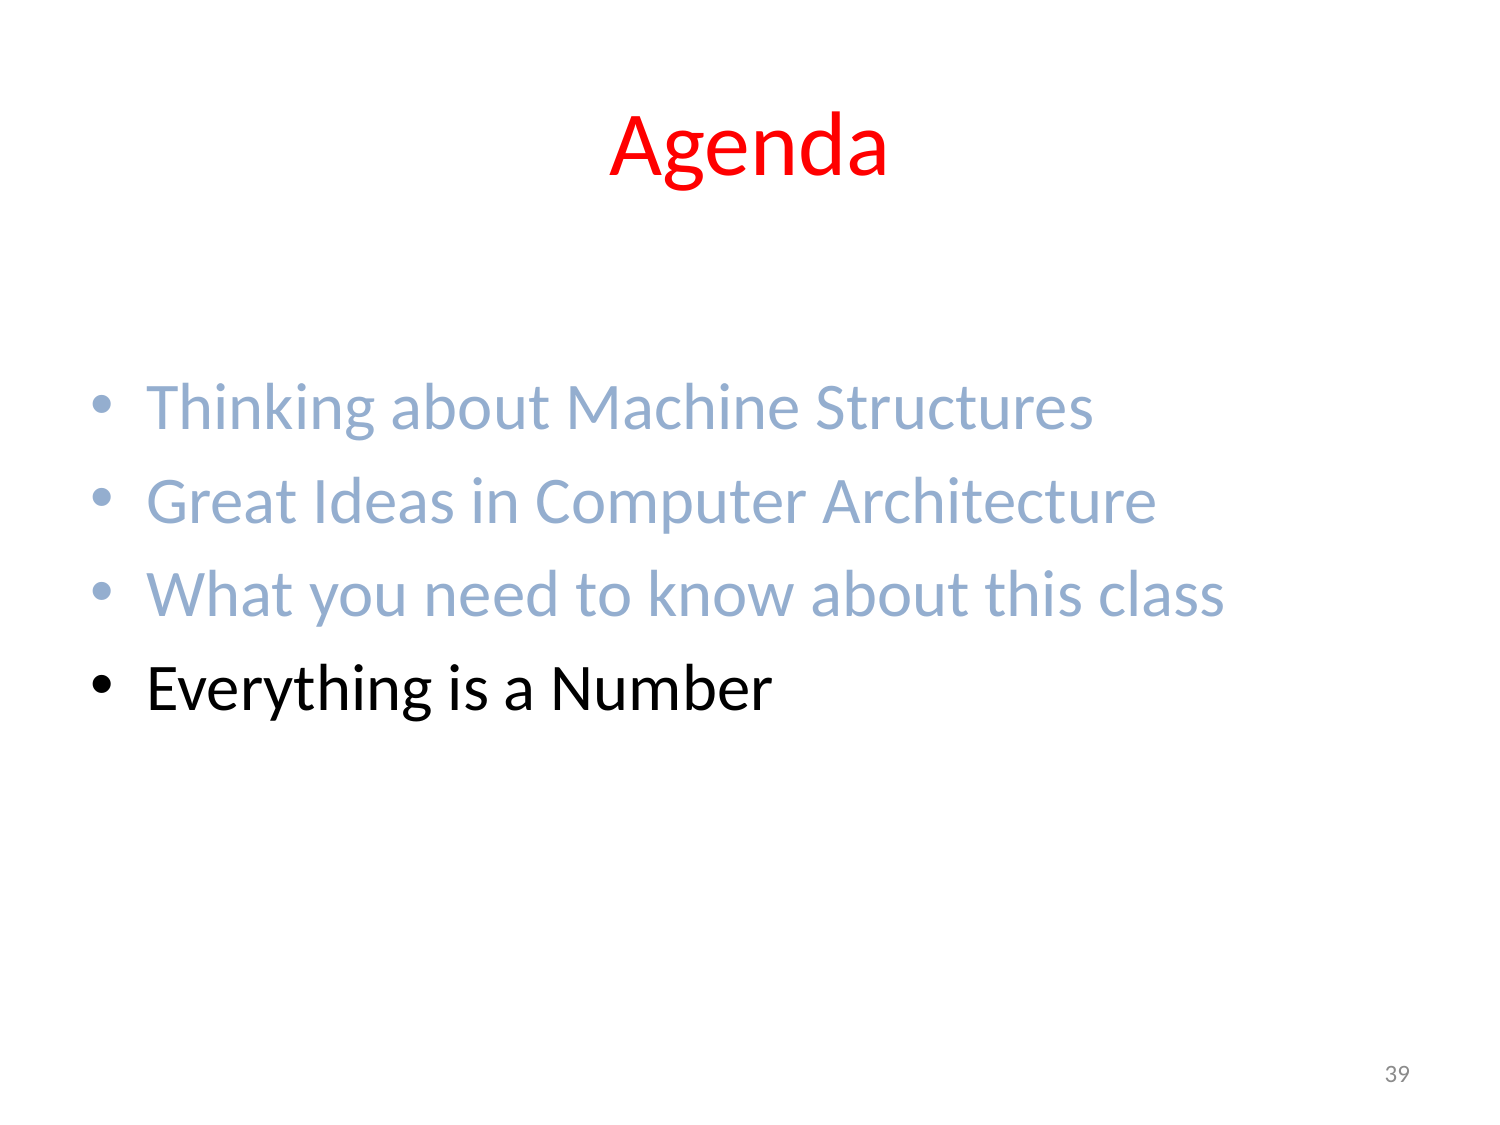

# Agenda

Thinking about Machine Structures
Great Ideas in Computer Architecture
What you need to know about this class
Everything is a Number

39